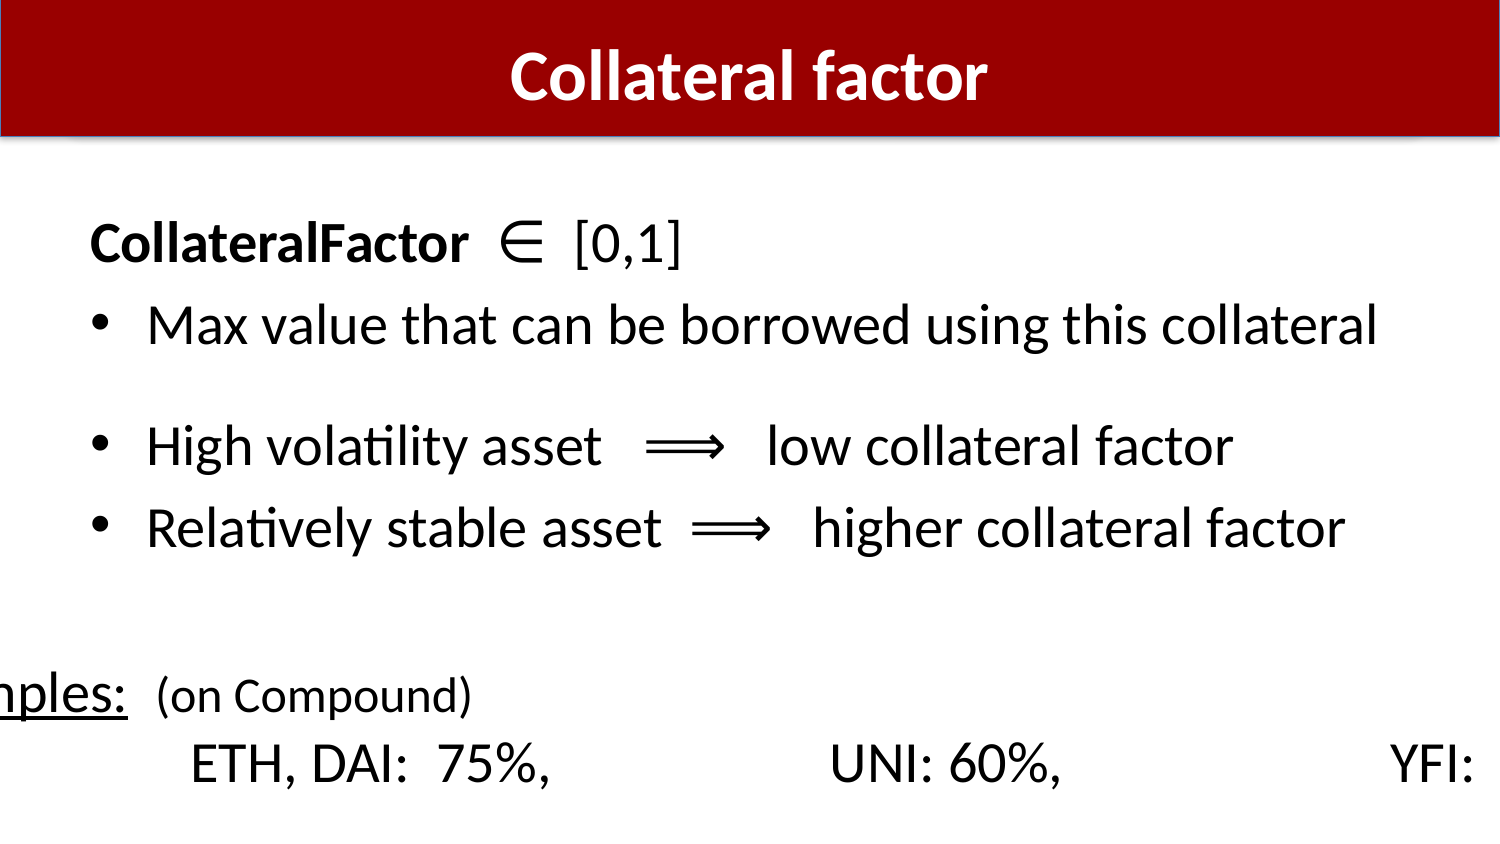

# Collateral factor
CollateralFactor  ∈  [0,1]
Max value that can be borrowed using this collateral
High volatility asset   ⟹   low collateral factor
Relatively stable asset  ⟹   higher collateral factor
Examples:  (on Compound)
		ETH, DAI:  75%,		   UNI: 60%,   		YFI:  35%